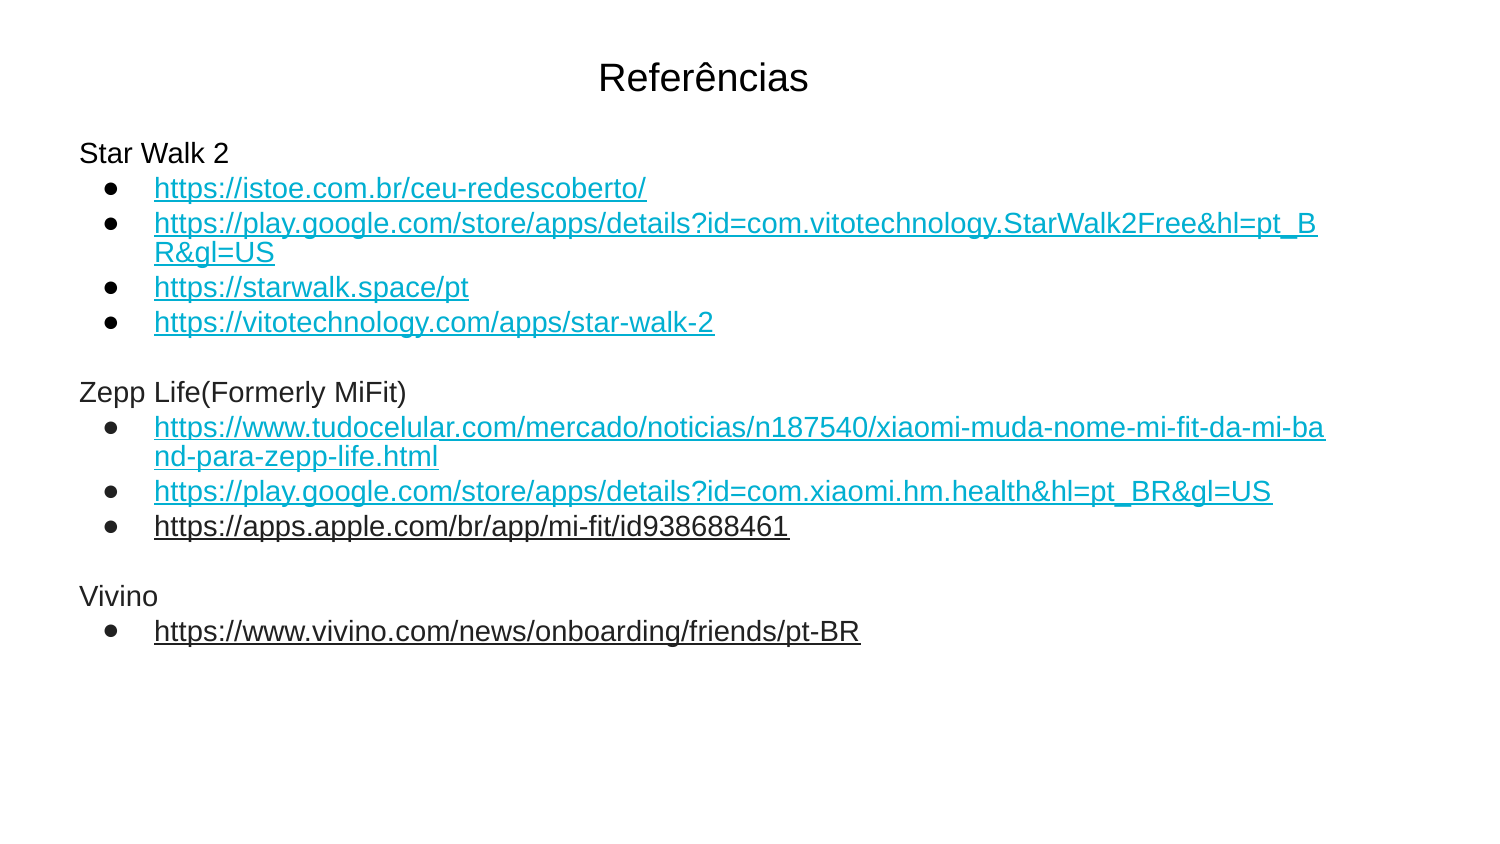

Referências

Star Walk 2
https://istoe.com.br/ceu-redescoberto/
https://play.google.com/store/apps/details?id=com.vitotechnology.StarWalk2Free&hl=pt_BR&gl=US
https://starwalk.space/pt
https://vitotechnology.com/apps/star-walk-2

Zepp Life(Formerly MiFit)
https://www.tudocelular.com/mercado/noticias/n187540/xiaomi-muda-nome-mi-fit-da-mi-band-para-zepp-life.html
https://play.google.com/store/apps/details?id=com.xiaomi.hm.health&hl=pt_BR&gl=US
https://apps.apple.com/br/app/mi-fit/id938688461

Vivino
https://www.vivino.com/news/onboarding/friends/pt-BR